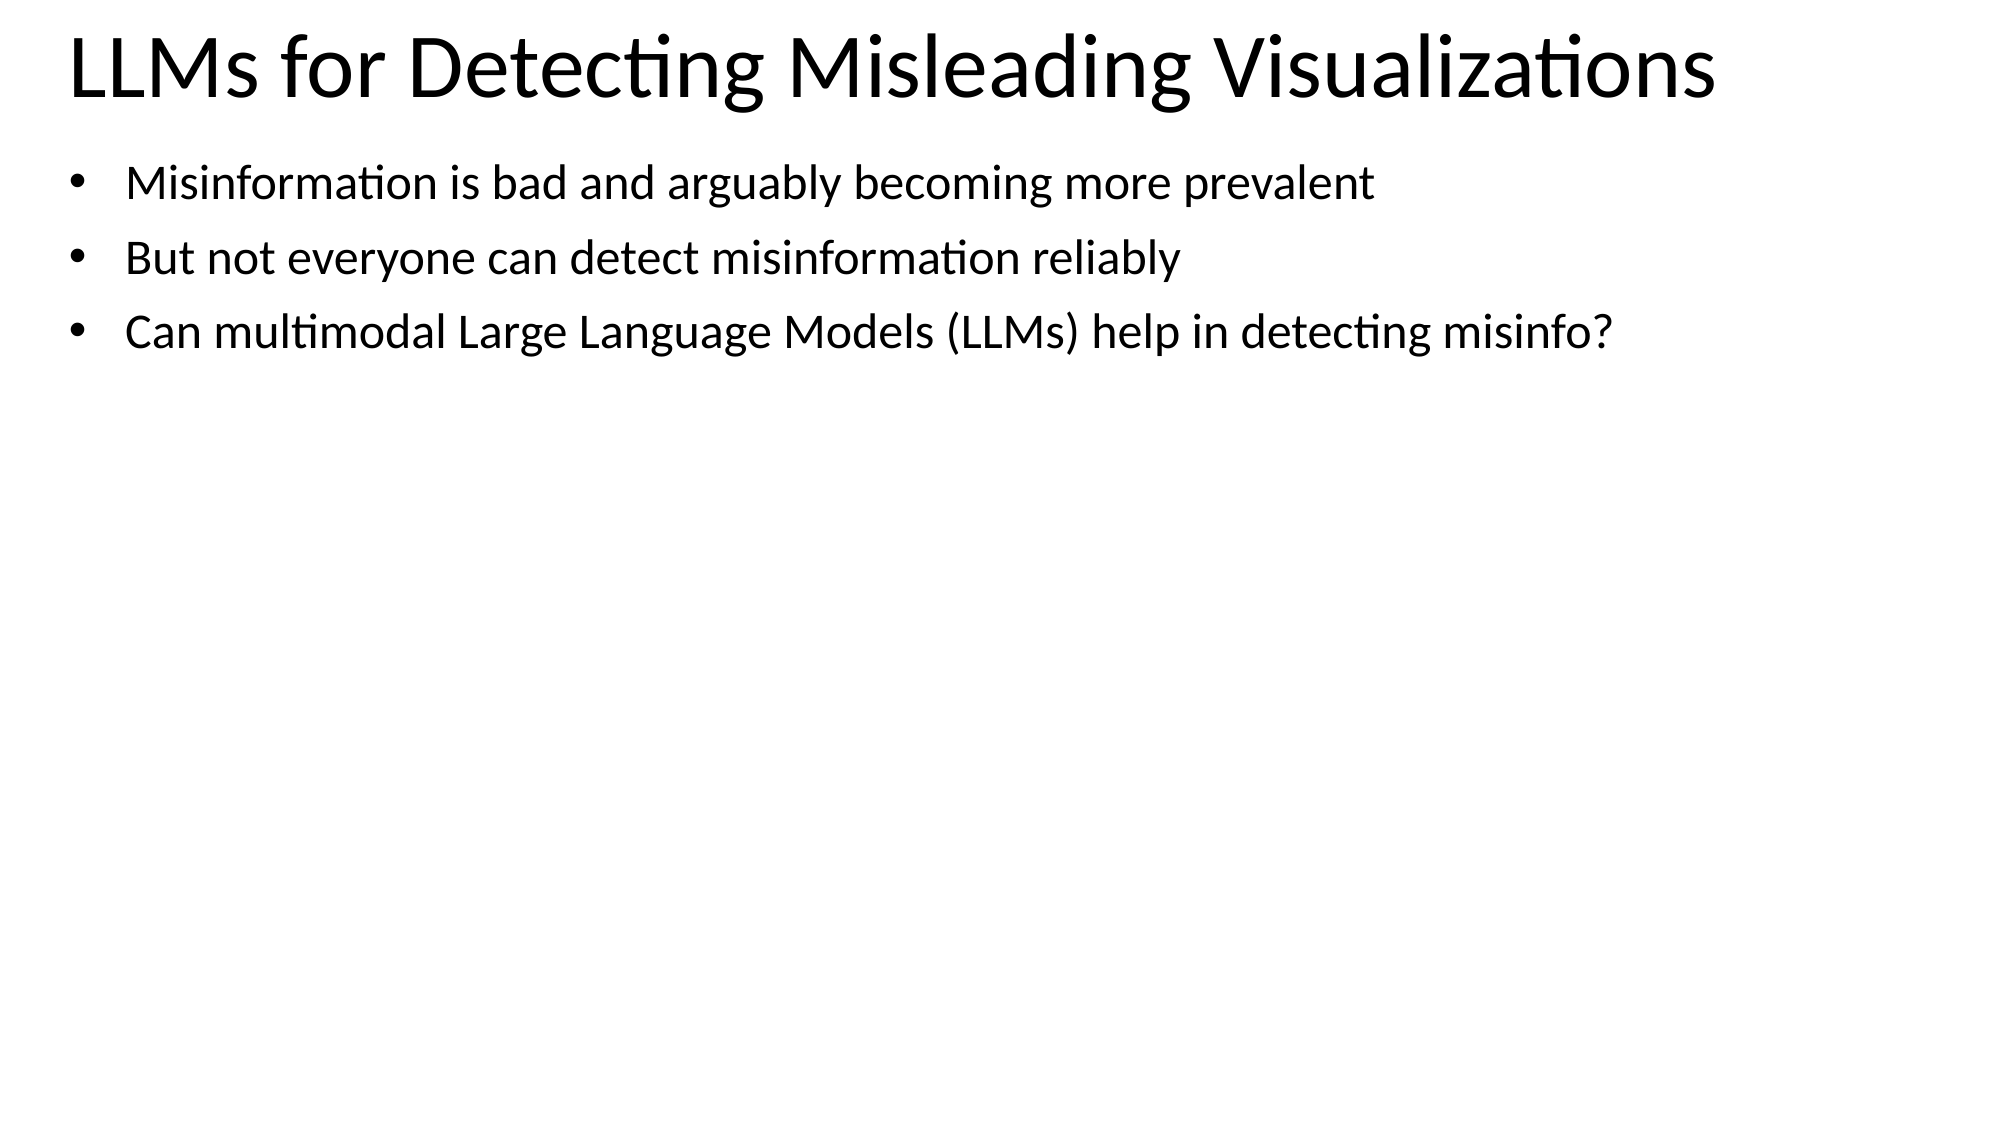

LLMs for Detecting Misleading Visualizations
Misinformation is bad and arguably becoming more prevalent
But not everyone can detect misinformation reliably
Can multimodal Large Language Models (LLMs) help in detecting misinfo?